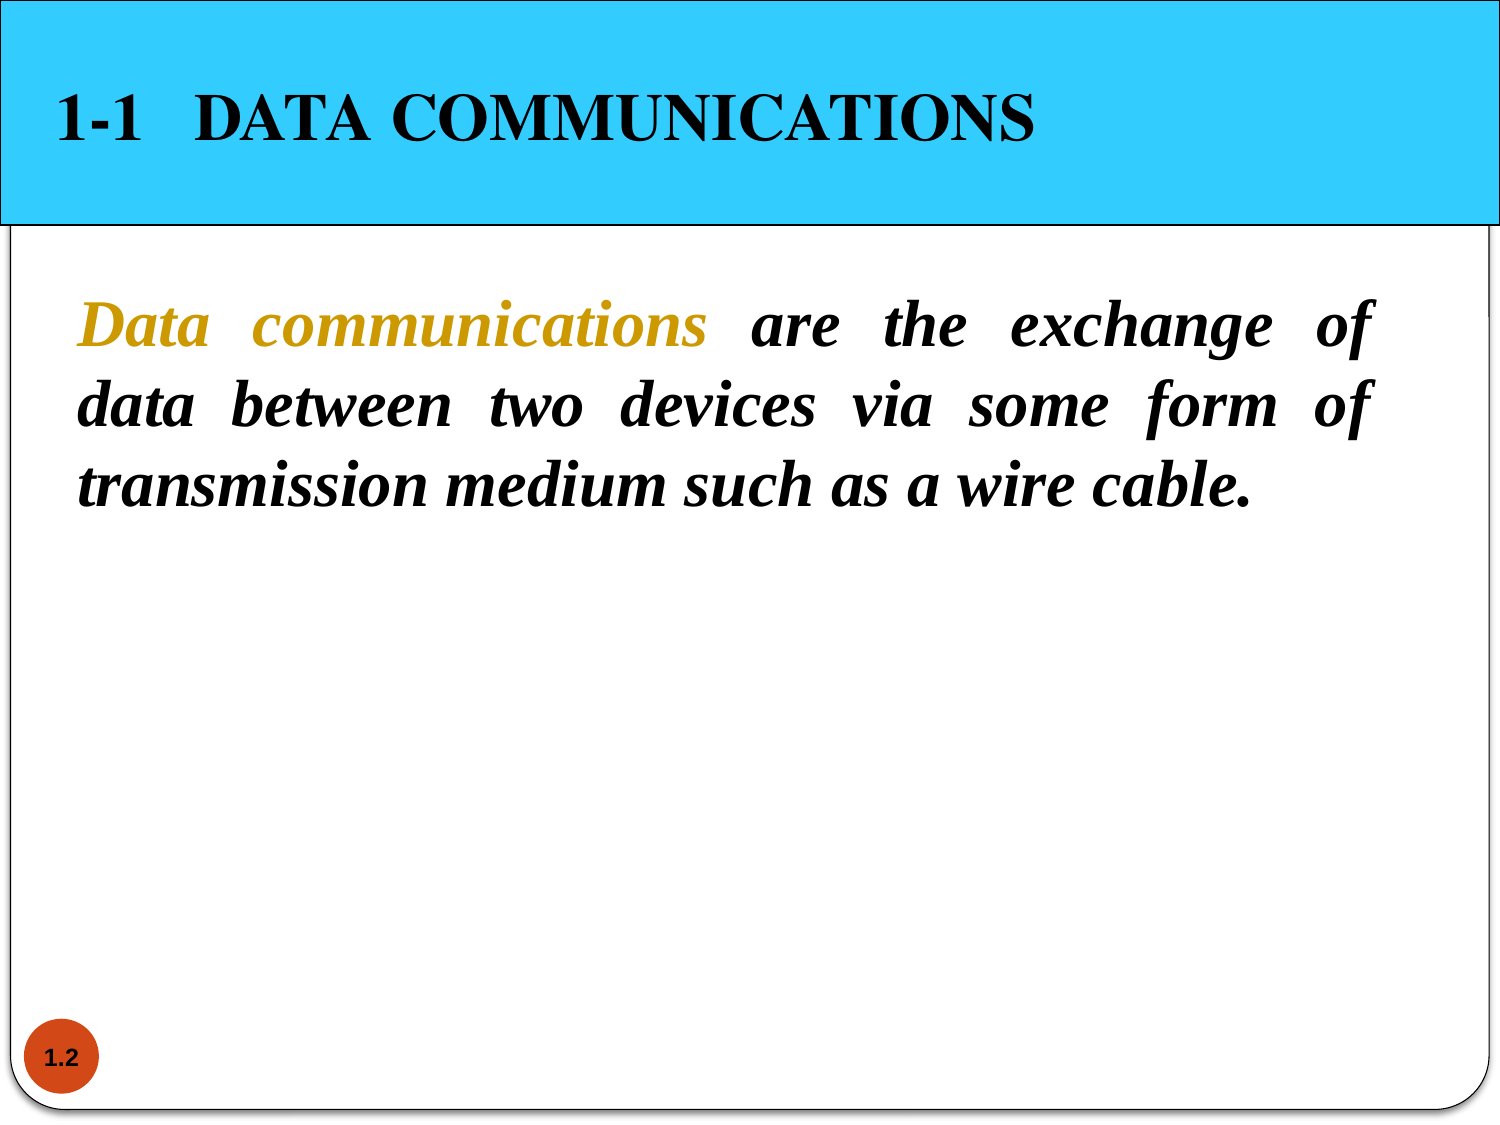

1-1   DATA COMMUNICATIONS

Data communications are the exchange of data between two devices via some form of transmission medium such as a wire cable.

1.2